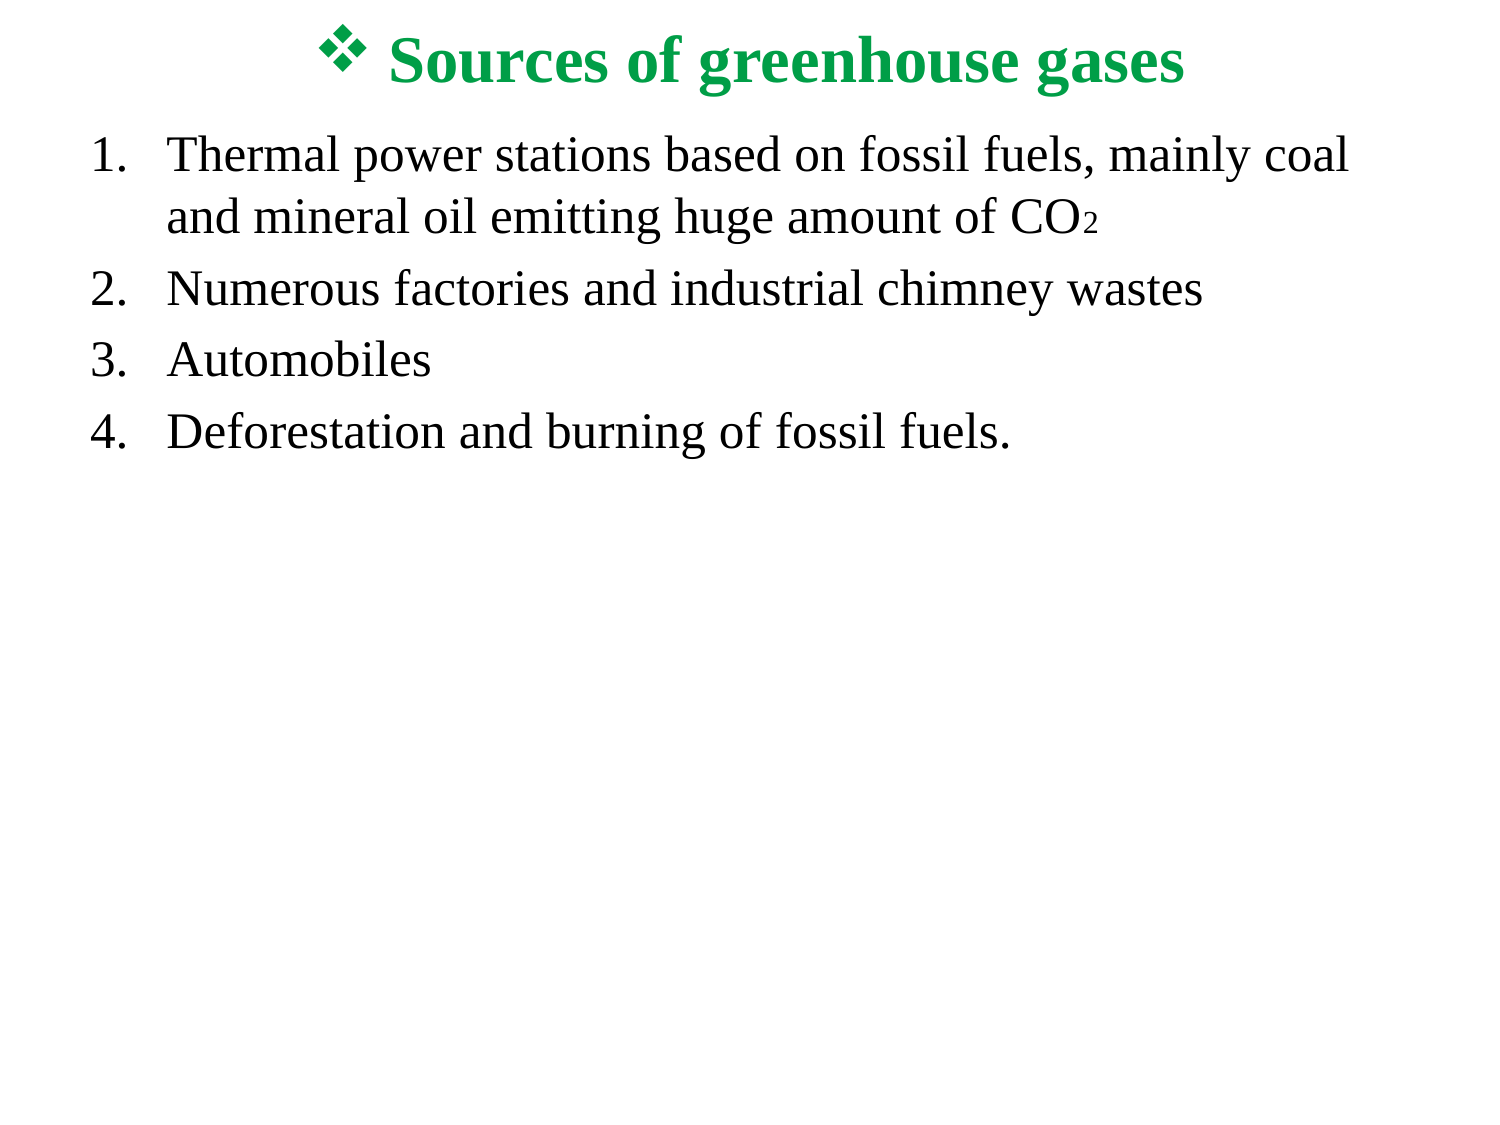

# Sources of greenhouse gases
Thermal power stations based on fossil fuels, mainly coal and mineral oil emitting huge amount of CO2
Numerous factories and industrial chimney wastes
Automobiles
Deforestation and burning of fossil fuels.